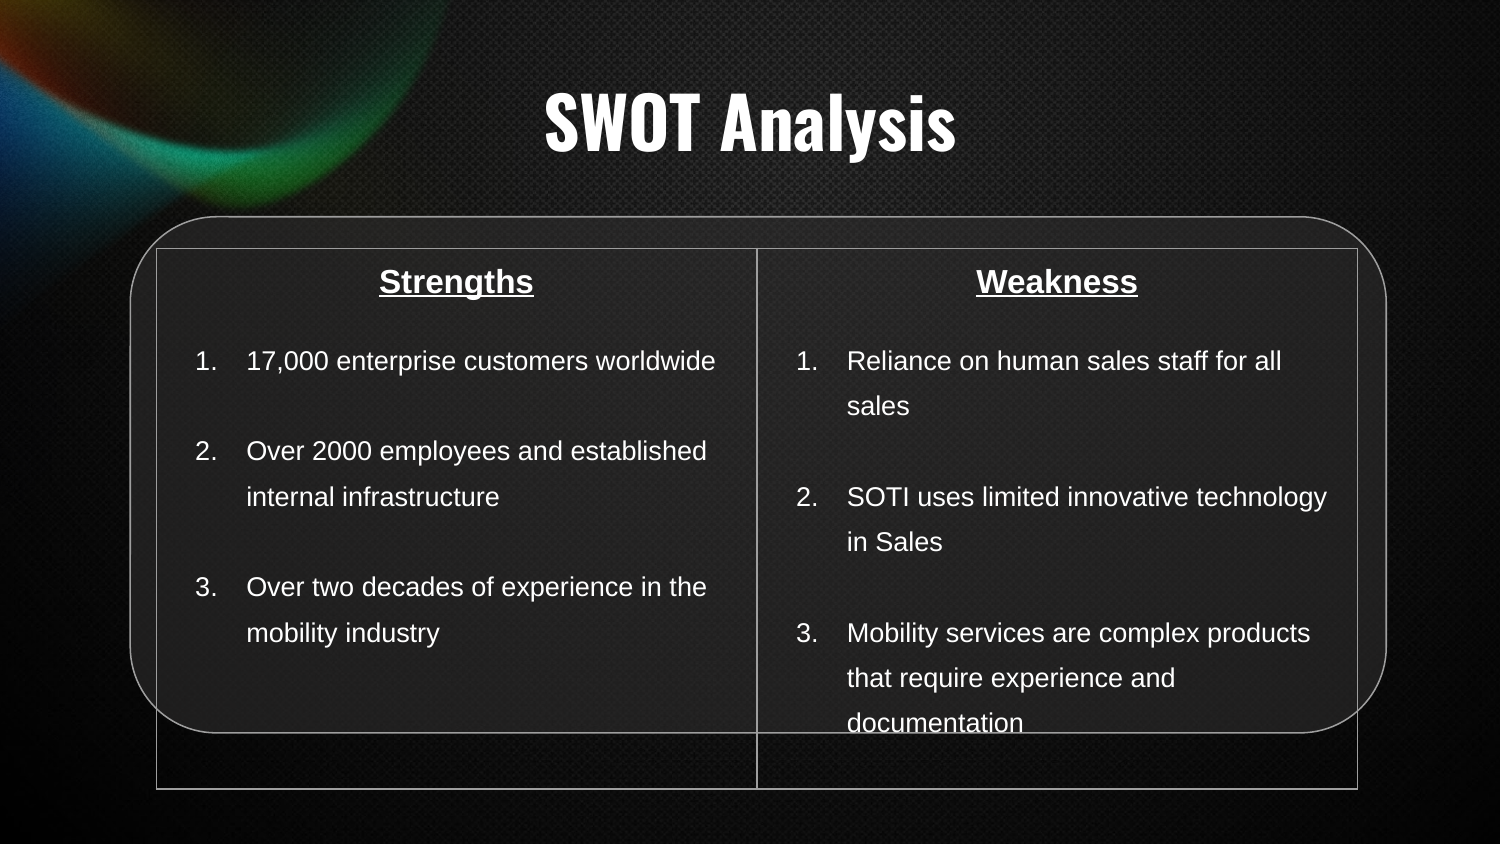

SWOT Analysis

| Strengths 17,000 enterprise customers worldwide Over 2000 employees and established internal infrastructure Over two decades of experience in the mobility industry | Weakness Reliance on human sales staff for all sales SOTI uses limited innovative technology in Sales Mobility services are complex products that require experience and documentation |
| --- | --- |